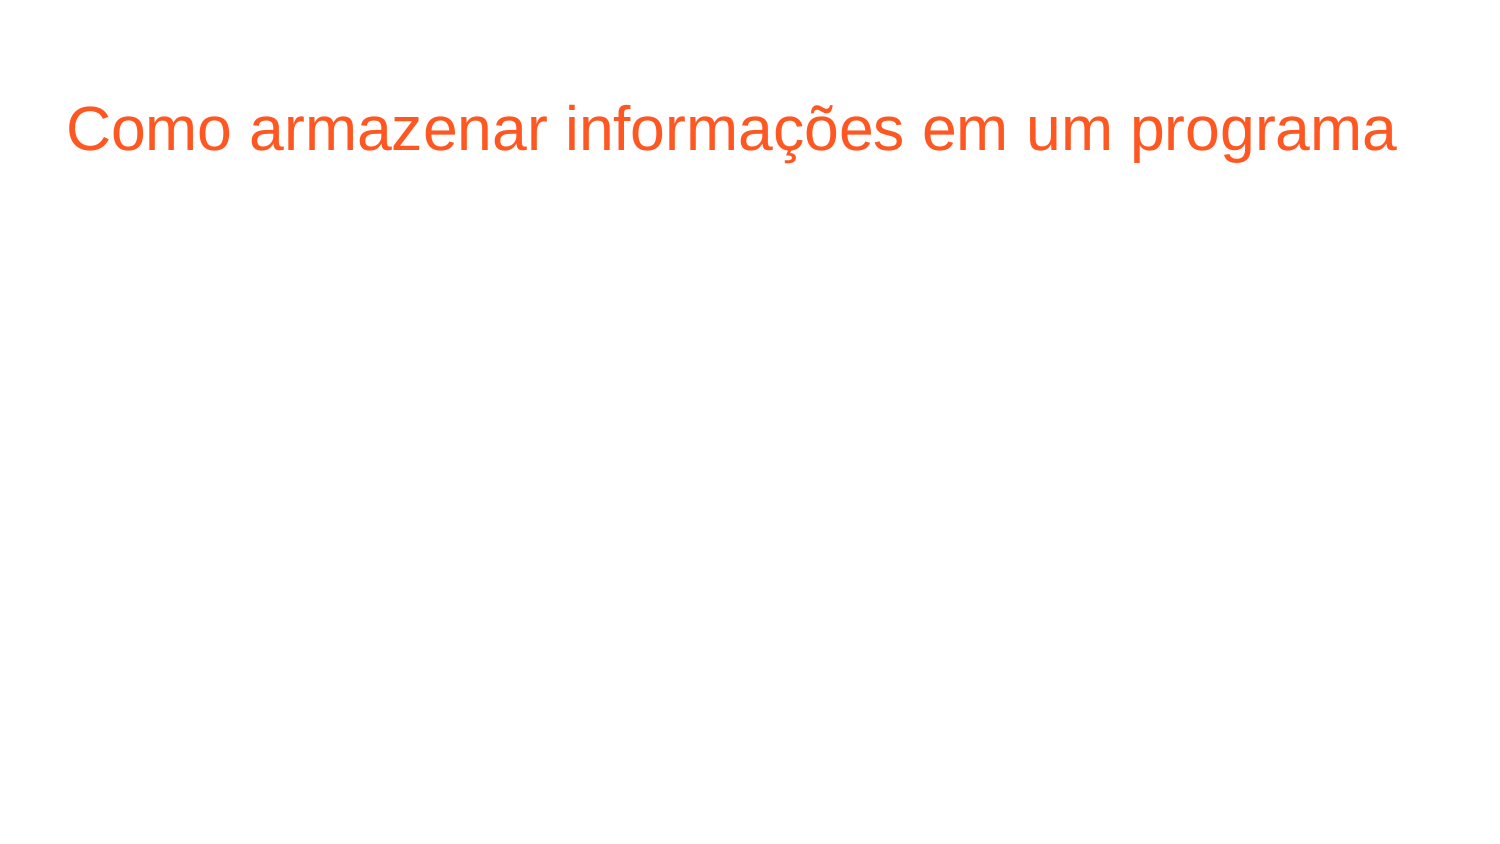

# Como armazenar informações em um programa